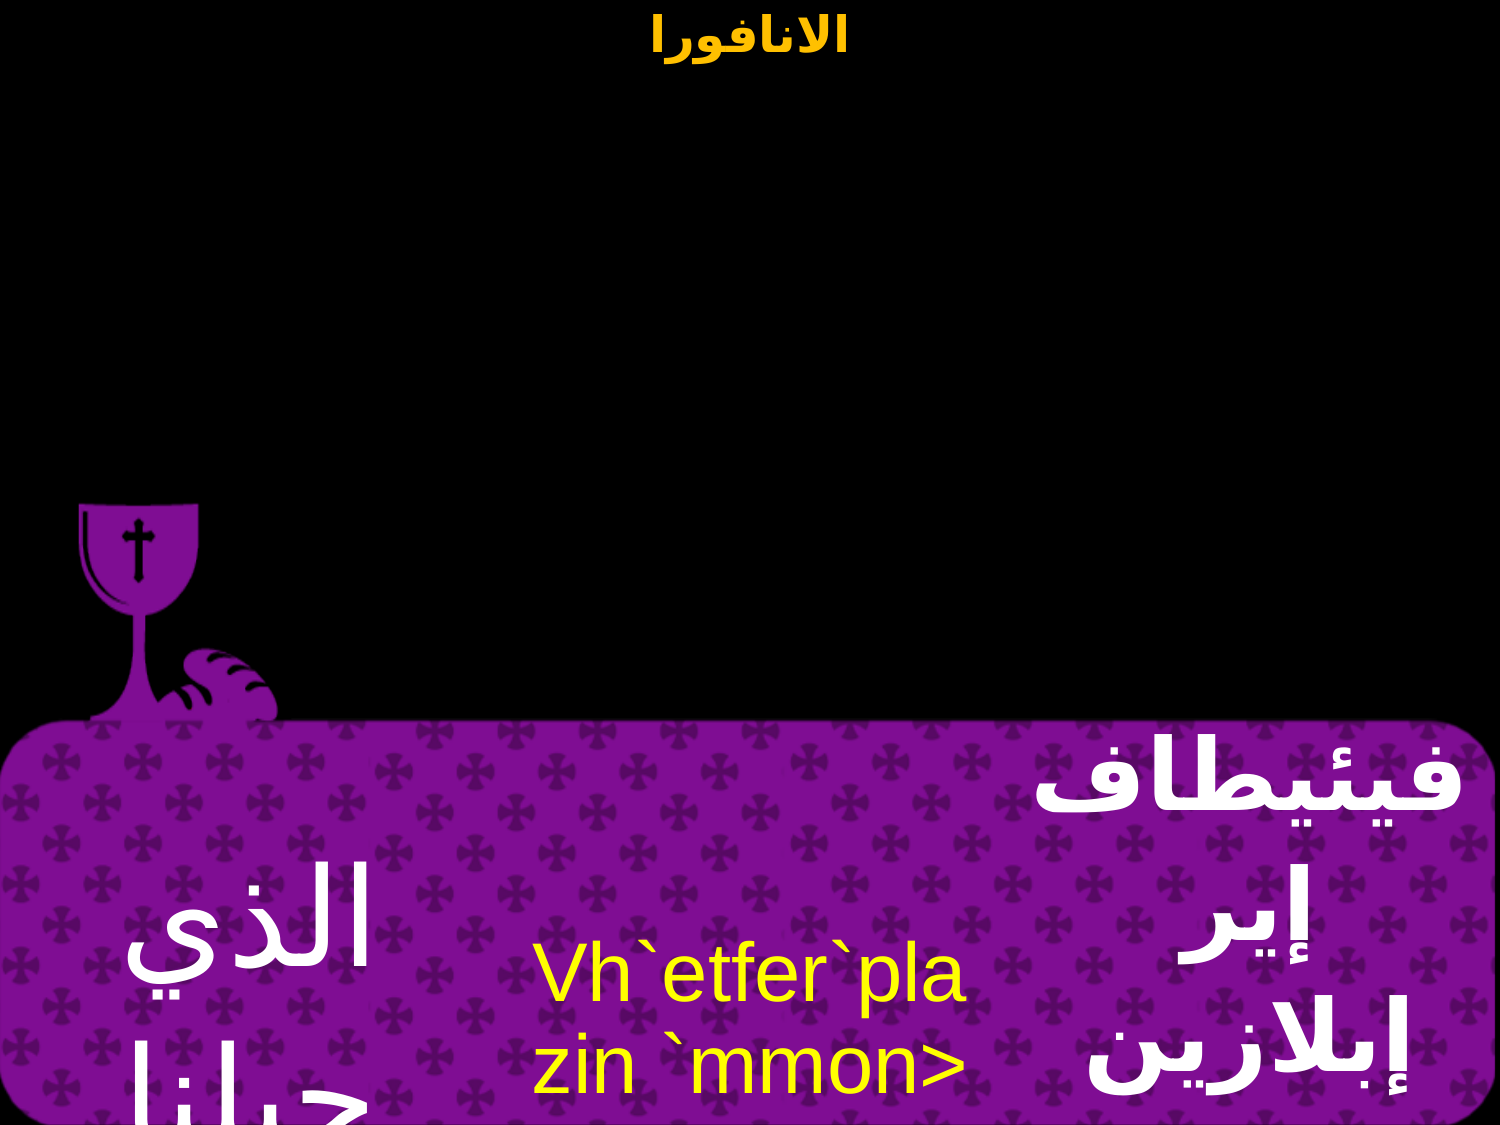

| الذي جبلنا وخلقنا | Vh`etfer`plazin `mmon> ouo\ afqamion | فيئيطاف إير إبلازين إممون أووه أفثاميون |
| --- | --- | --- |